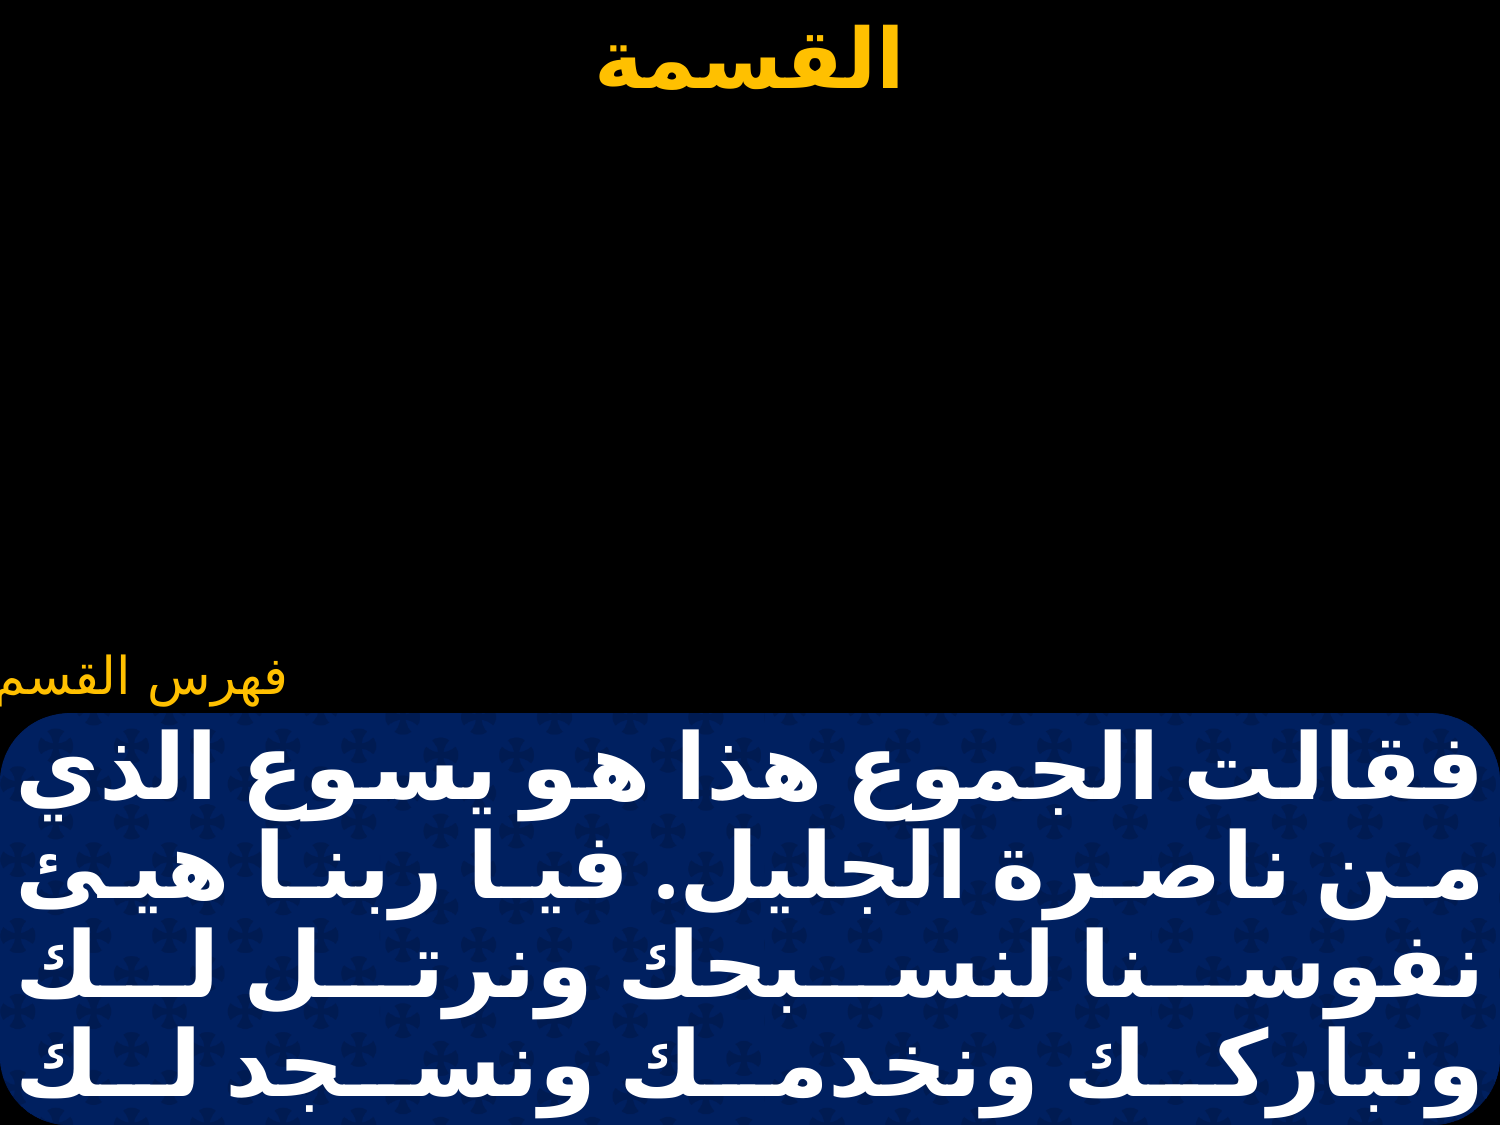

#
فقالت الجموع هذا هو يسوع الذي من ناصرة الجليل. فيا ربنا هيئ نفوسنا لنسبحك ونرتل لك ونباركك ونخدمك ونسجد لك ونمجدك ونشكرك كل يوم وكل وقت وكل ساعة لكي بقلب طاهر